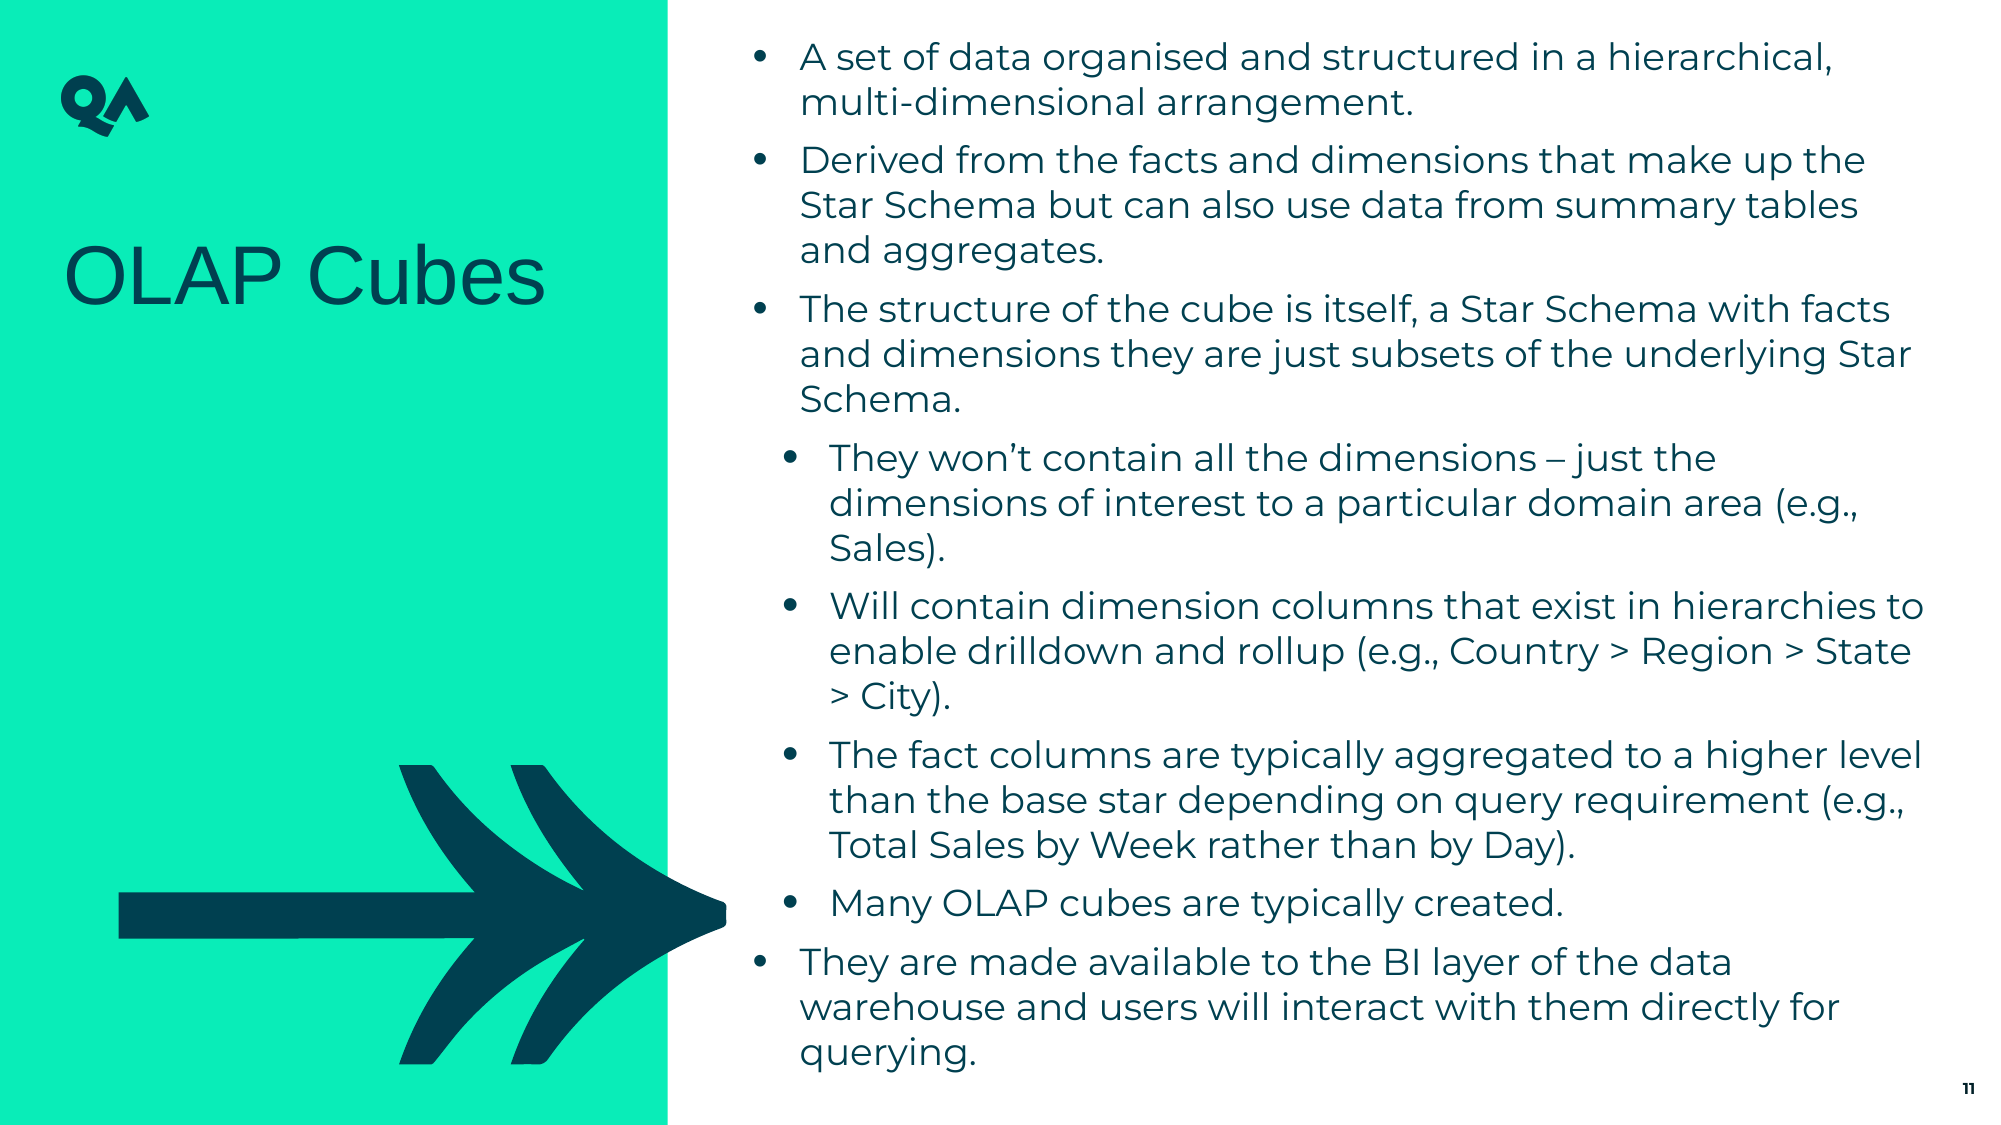

A set of data organised and structured in a hierarchical, multi-dimensional arrangement.
Derived from the facts and dimensions that make up the Star Schema but can also use data from summary tables and aggregates.
The structure of the cube is itself, a Star Schema with facts and dimensions they are just subsets of the underlying Star Schema.
They won’t contain all the dimensions – just the dimensions of interest to a particular domain area (e.g., Sales).
Will contain dimension columns that exist in hierarchies to enable drilldown and rollup (e.g., Country > Region > State > City).
The fact columns are typically aggregated to a higher level than the base star depending on query requirement (e.g., Total Sales by Week rather than by Day).
Many OLAP cubes are typically created.
They are made available to the BI layer of the data warehouse and users will interact with them directly for querying.

OLAP Cubes
11